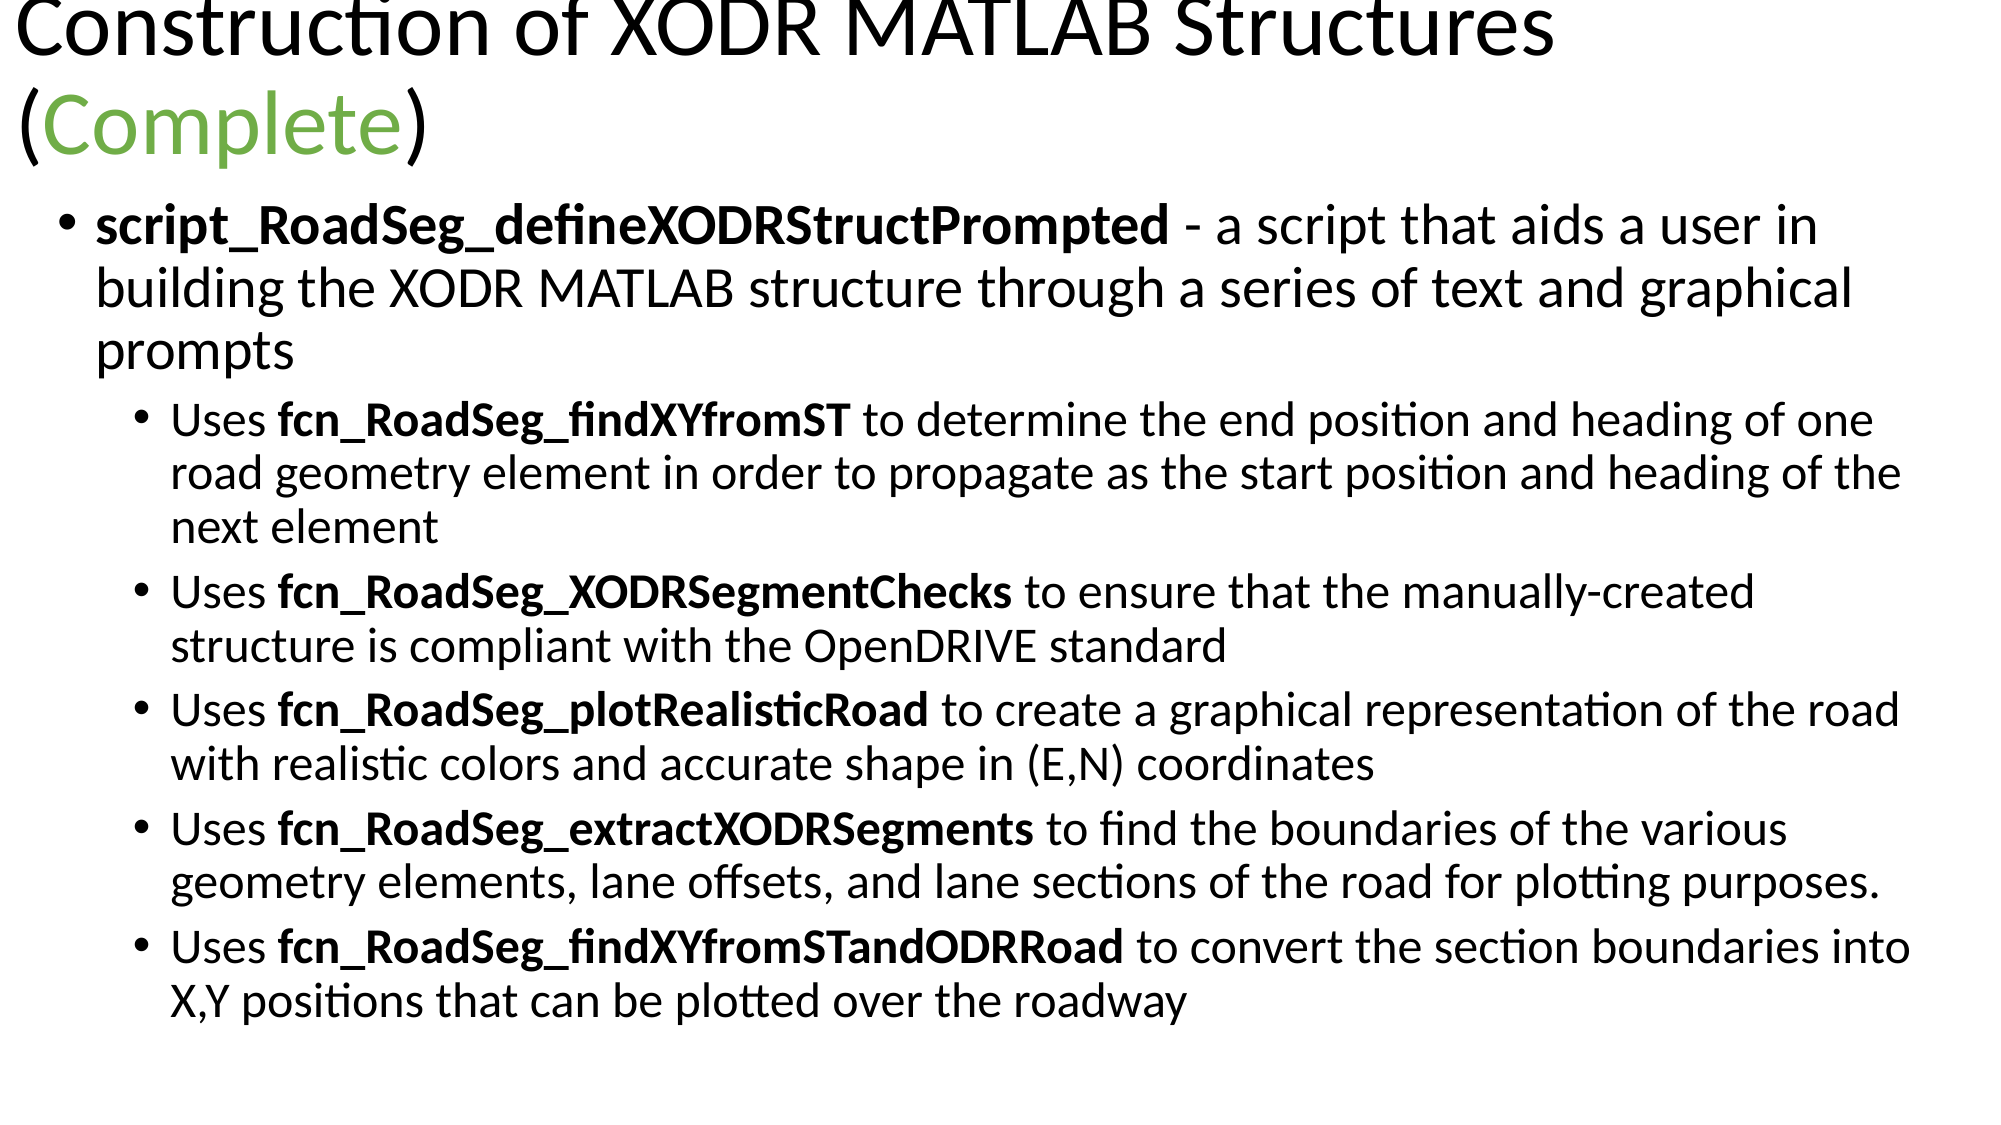

# Construction of XODR MATLAB Structures (Complete)
script_RoadSeg_defineXODRStructPrompted - a script that aids a user in building the XODR MATLAB structure through a series of text and graphical prompts
Uses fcn_RoadSeg_findXYfromST to determine the end position and heading of one road geometry element in order to propagate as the start position and heading of the next element
Uses fcn_RoadSeg_XODRSegmentChecks to ensure that the manually-created structure is compliant with the OpenDRIVE standard
Uses fcn_RoadSeg_plotRealisticRoad to create a graphical representation of the road with realistic colors and accurate shape in (E,N) coordinates
Uses fcn_RoadSeg_extractXODRSegments to find the boundaries of the various geometry elements, lane offsets, and lane sections of the road for plotting purposes.
Uses fcn_RoadSeg_findXYfromSTandODRRoad to convert the section boundaries into X,Y positions that can be plotted over the roadway